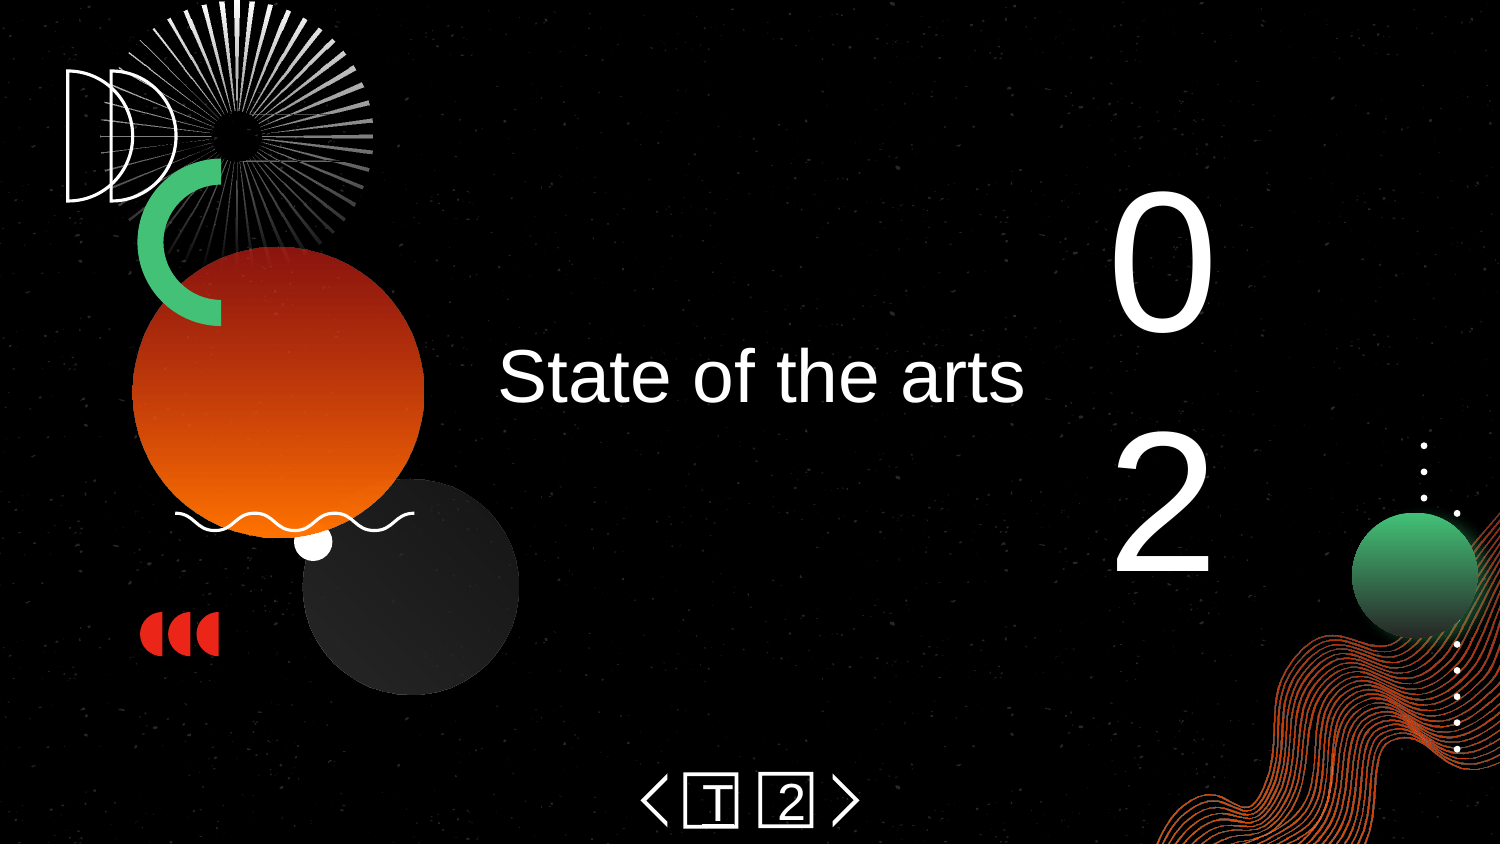

02
# State of the arts
2
T